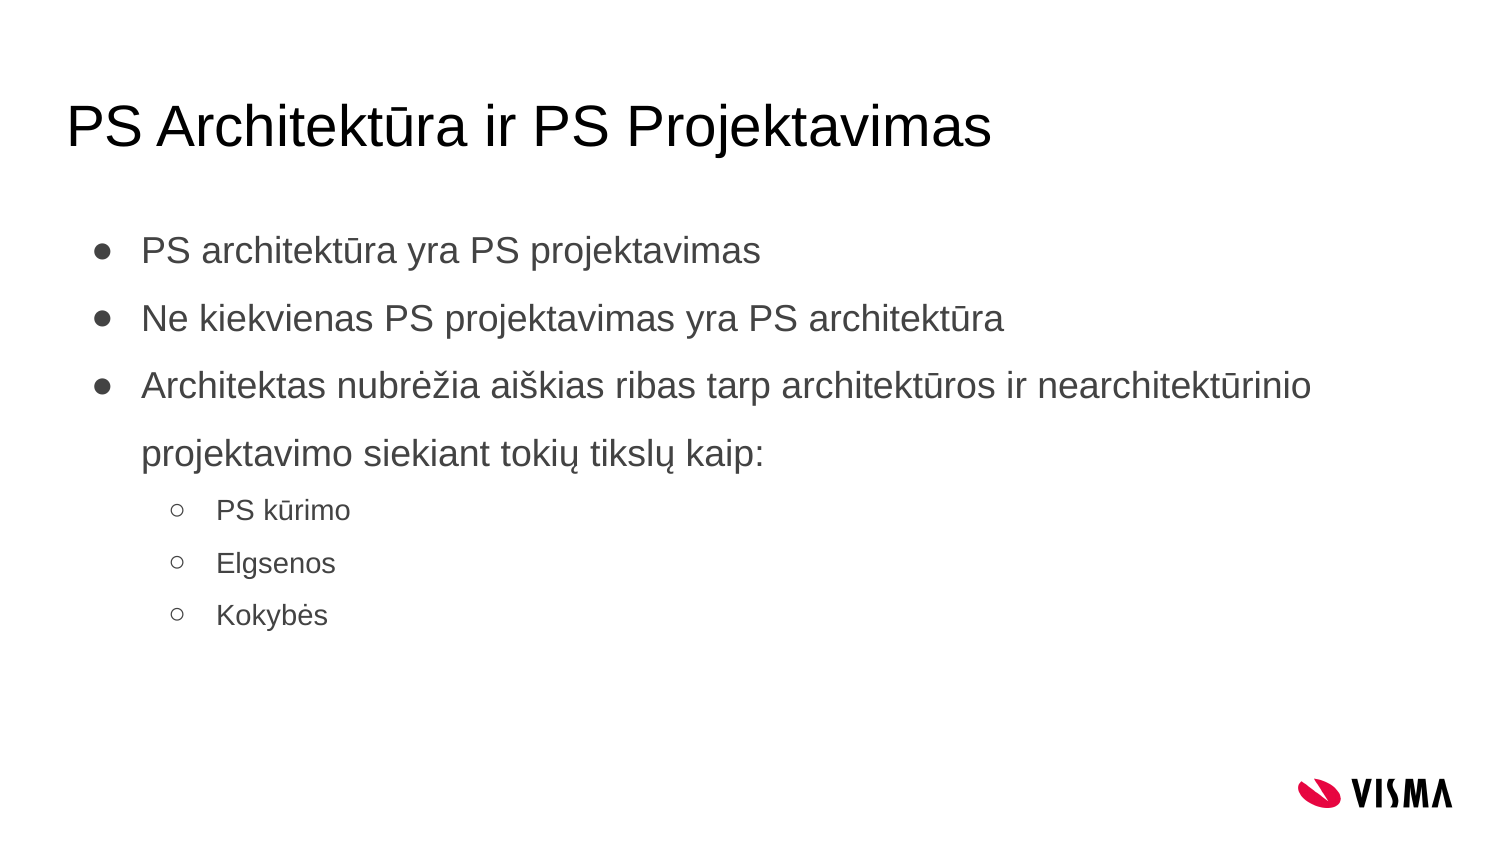

# PS Architektūra ir PS Projektavimas
PS architektūra yra PS projektavimas
Ne kiekvienas PS projektavimas yra PS architektūra
Architektas nubrėžia aiškias ribas tarp architektūros ir nearchitektūrinio projektavimo siekiant tokių tikslų kaip:
PS kūrimo
Elgsenos
Kokybės